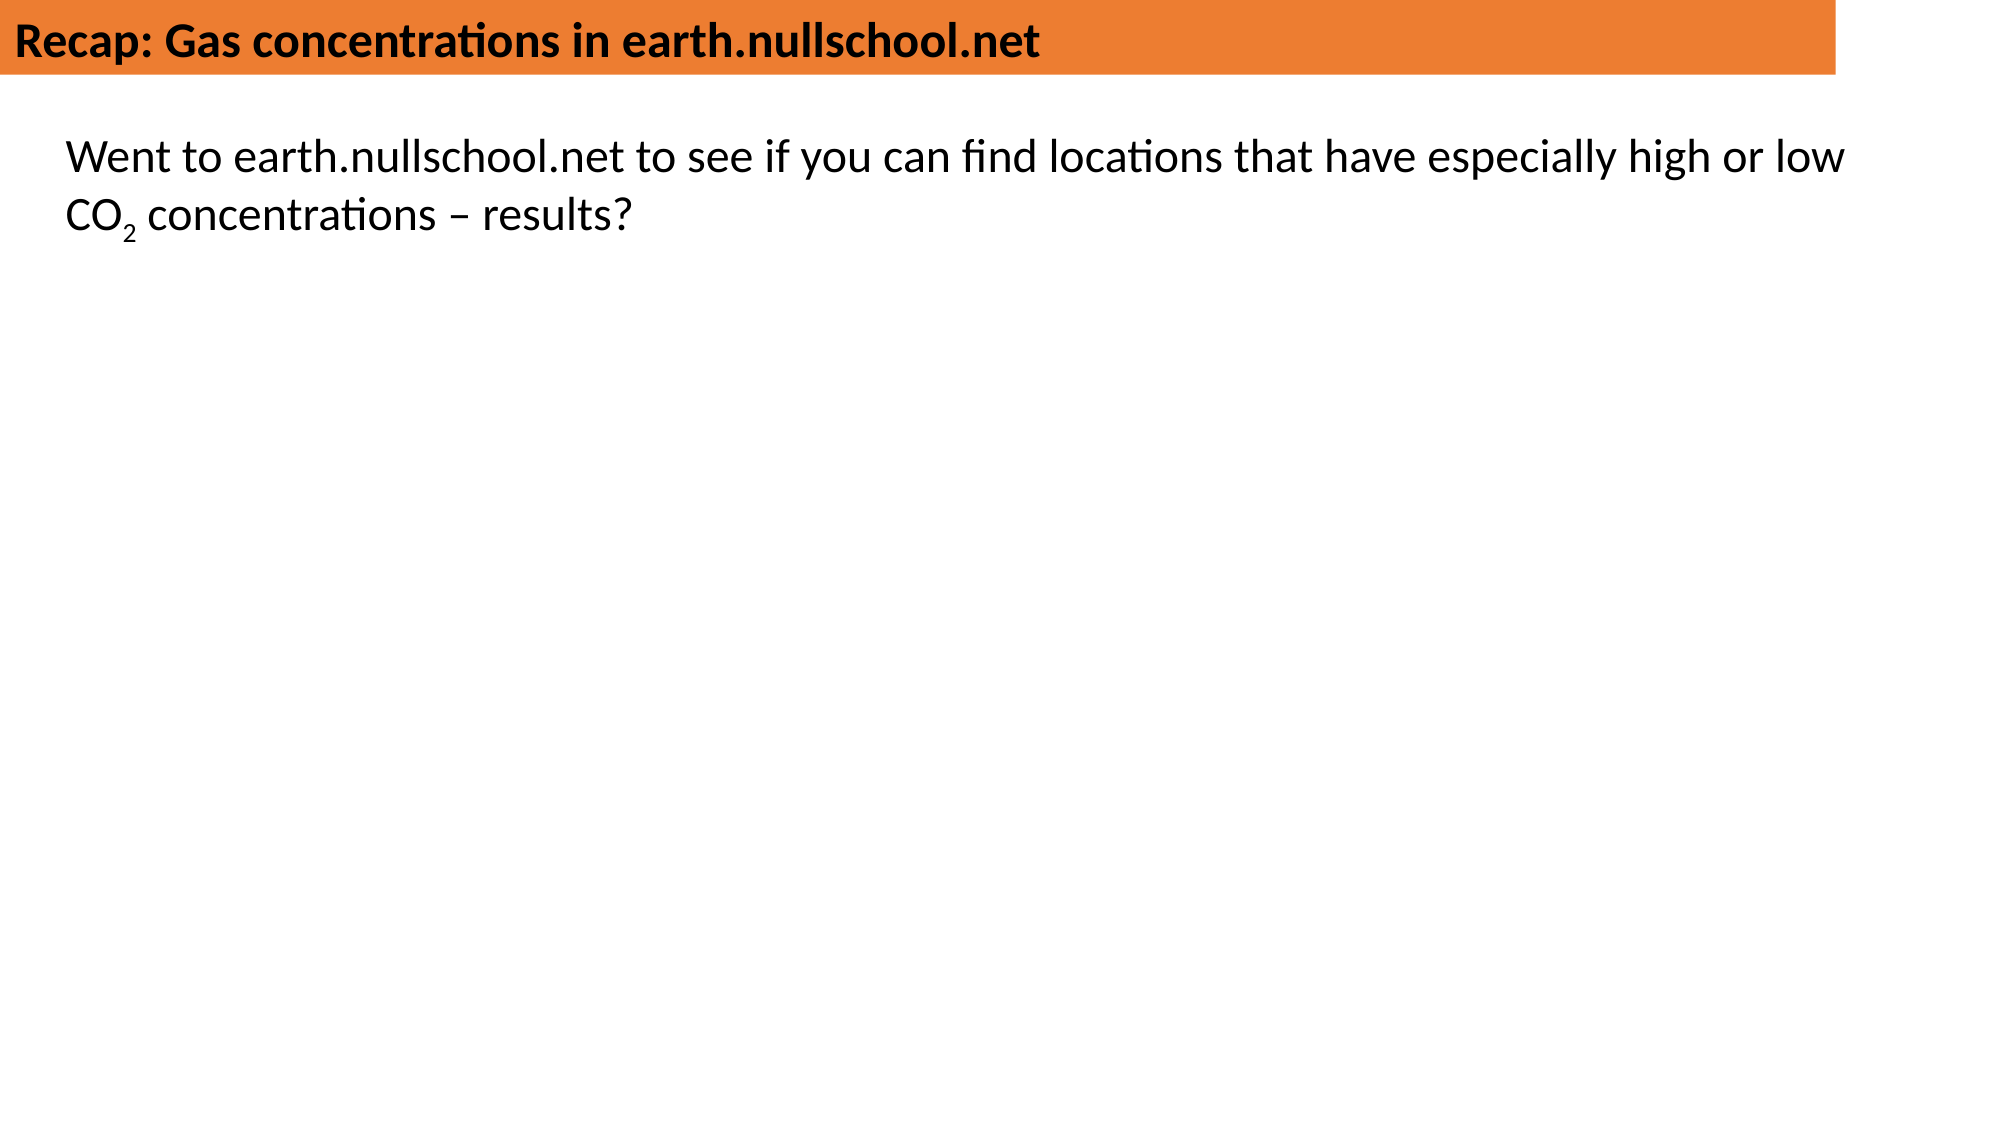

Recap: Gas concentrations in earth.nullschool.net
Went to earth.nullschool.net to see if you can find locations that have especially high or low CO2 concentrations – results?